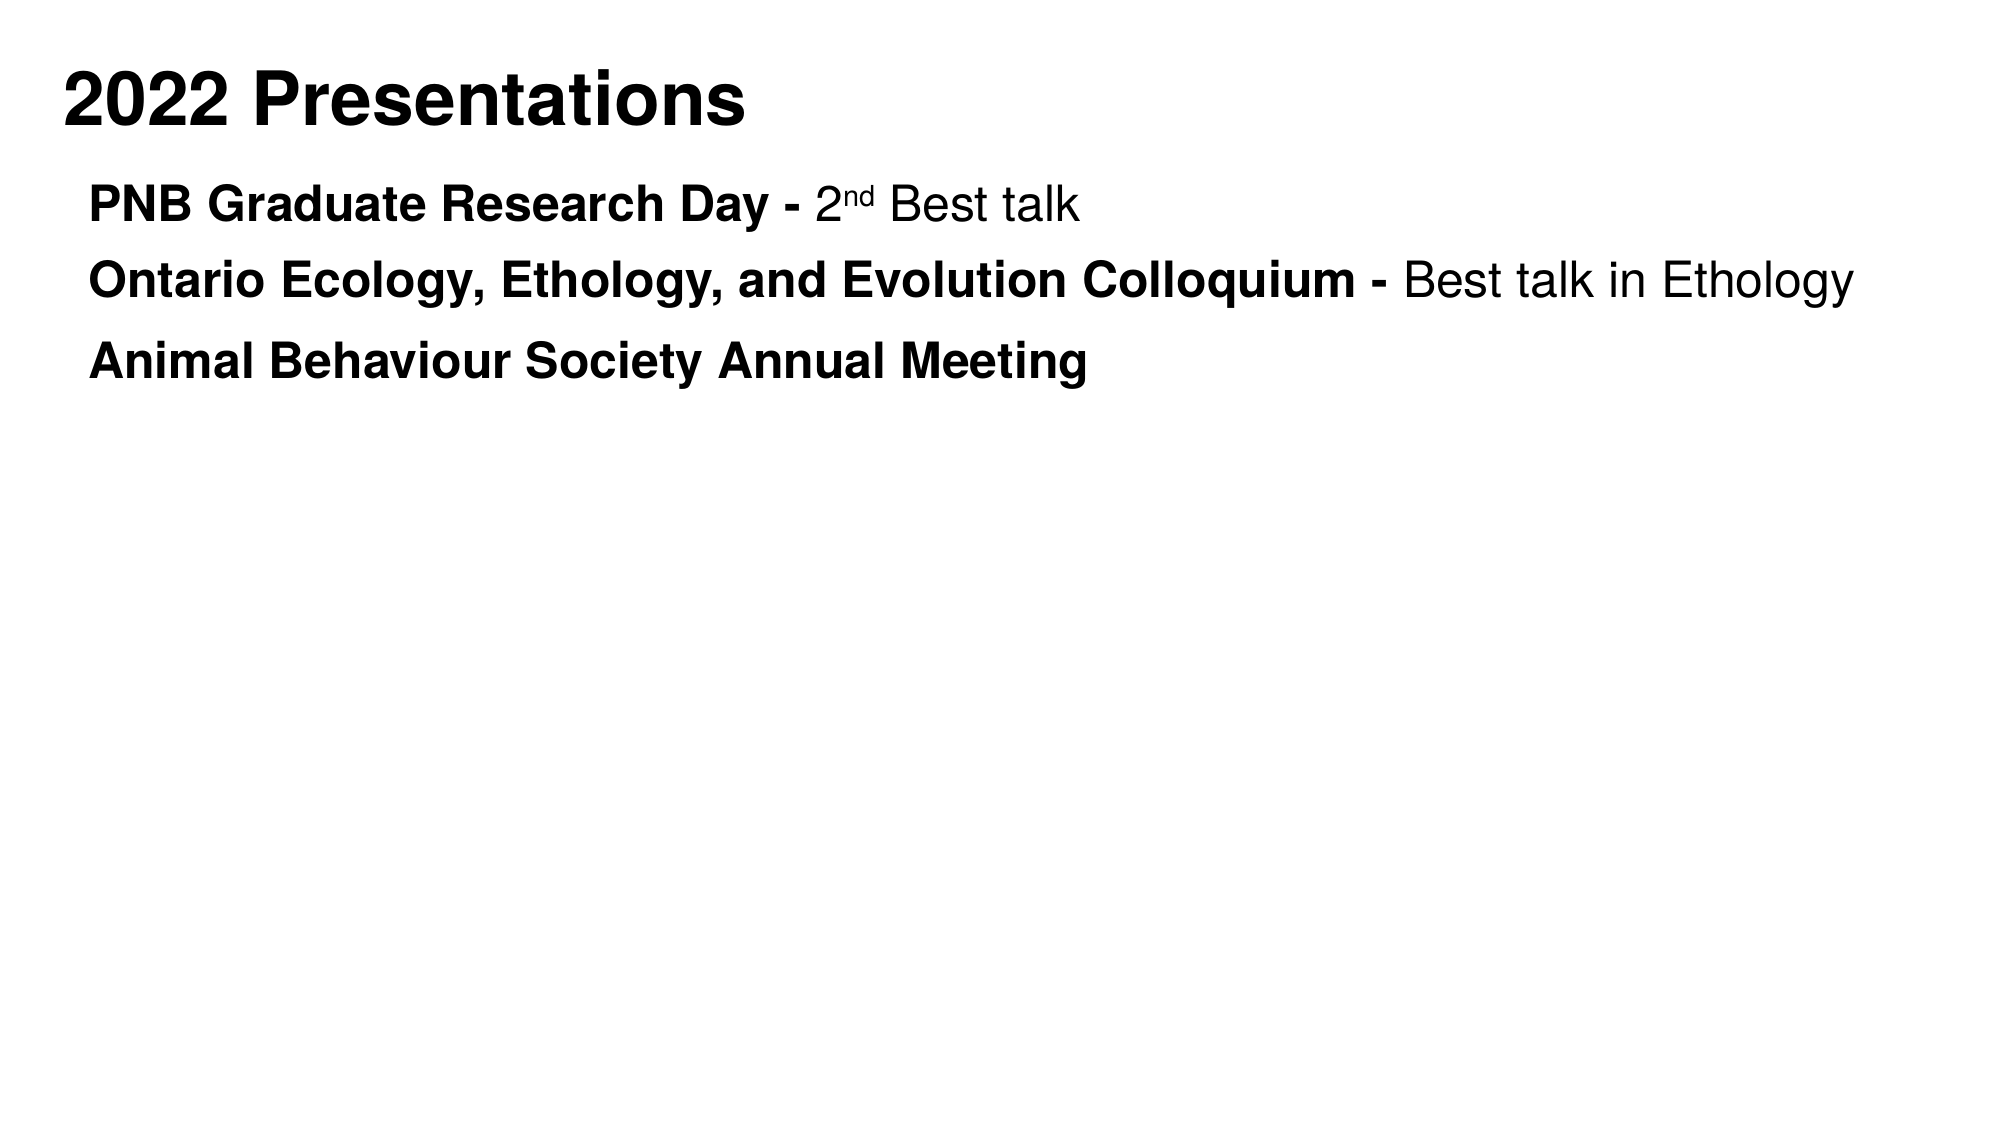

2022 Presentations
PNB Graduate Research Day - 2nd Best talk
Ontario Ecology, Ethology, and Evolution Colloquium - Best talk in Ethology
Animal Behaviour Society Annual Meeting